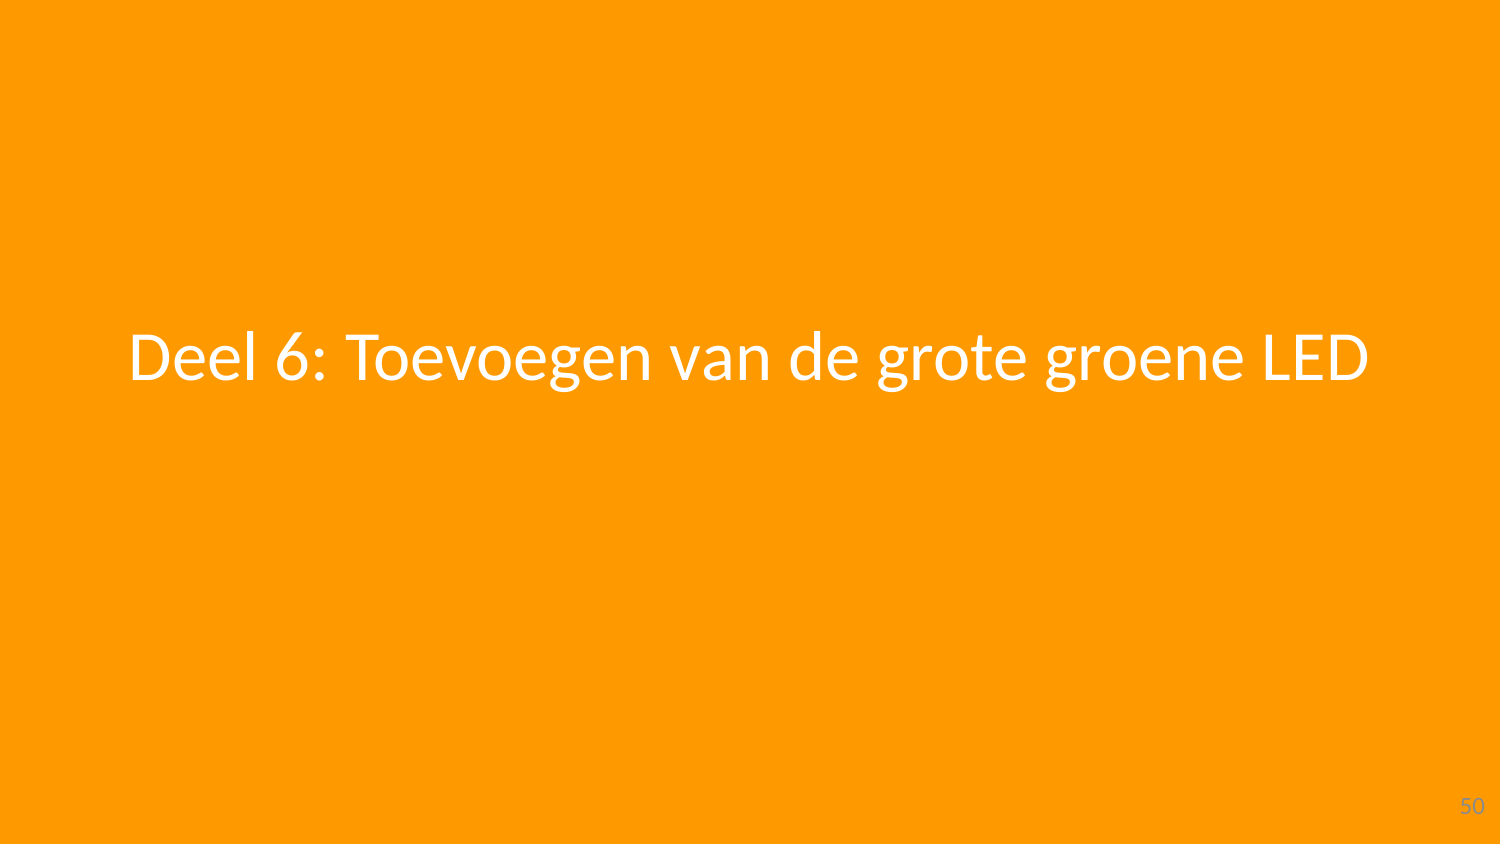

# Deel 6: Toevoegen van de grote groene LED
50